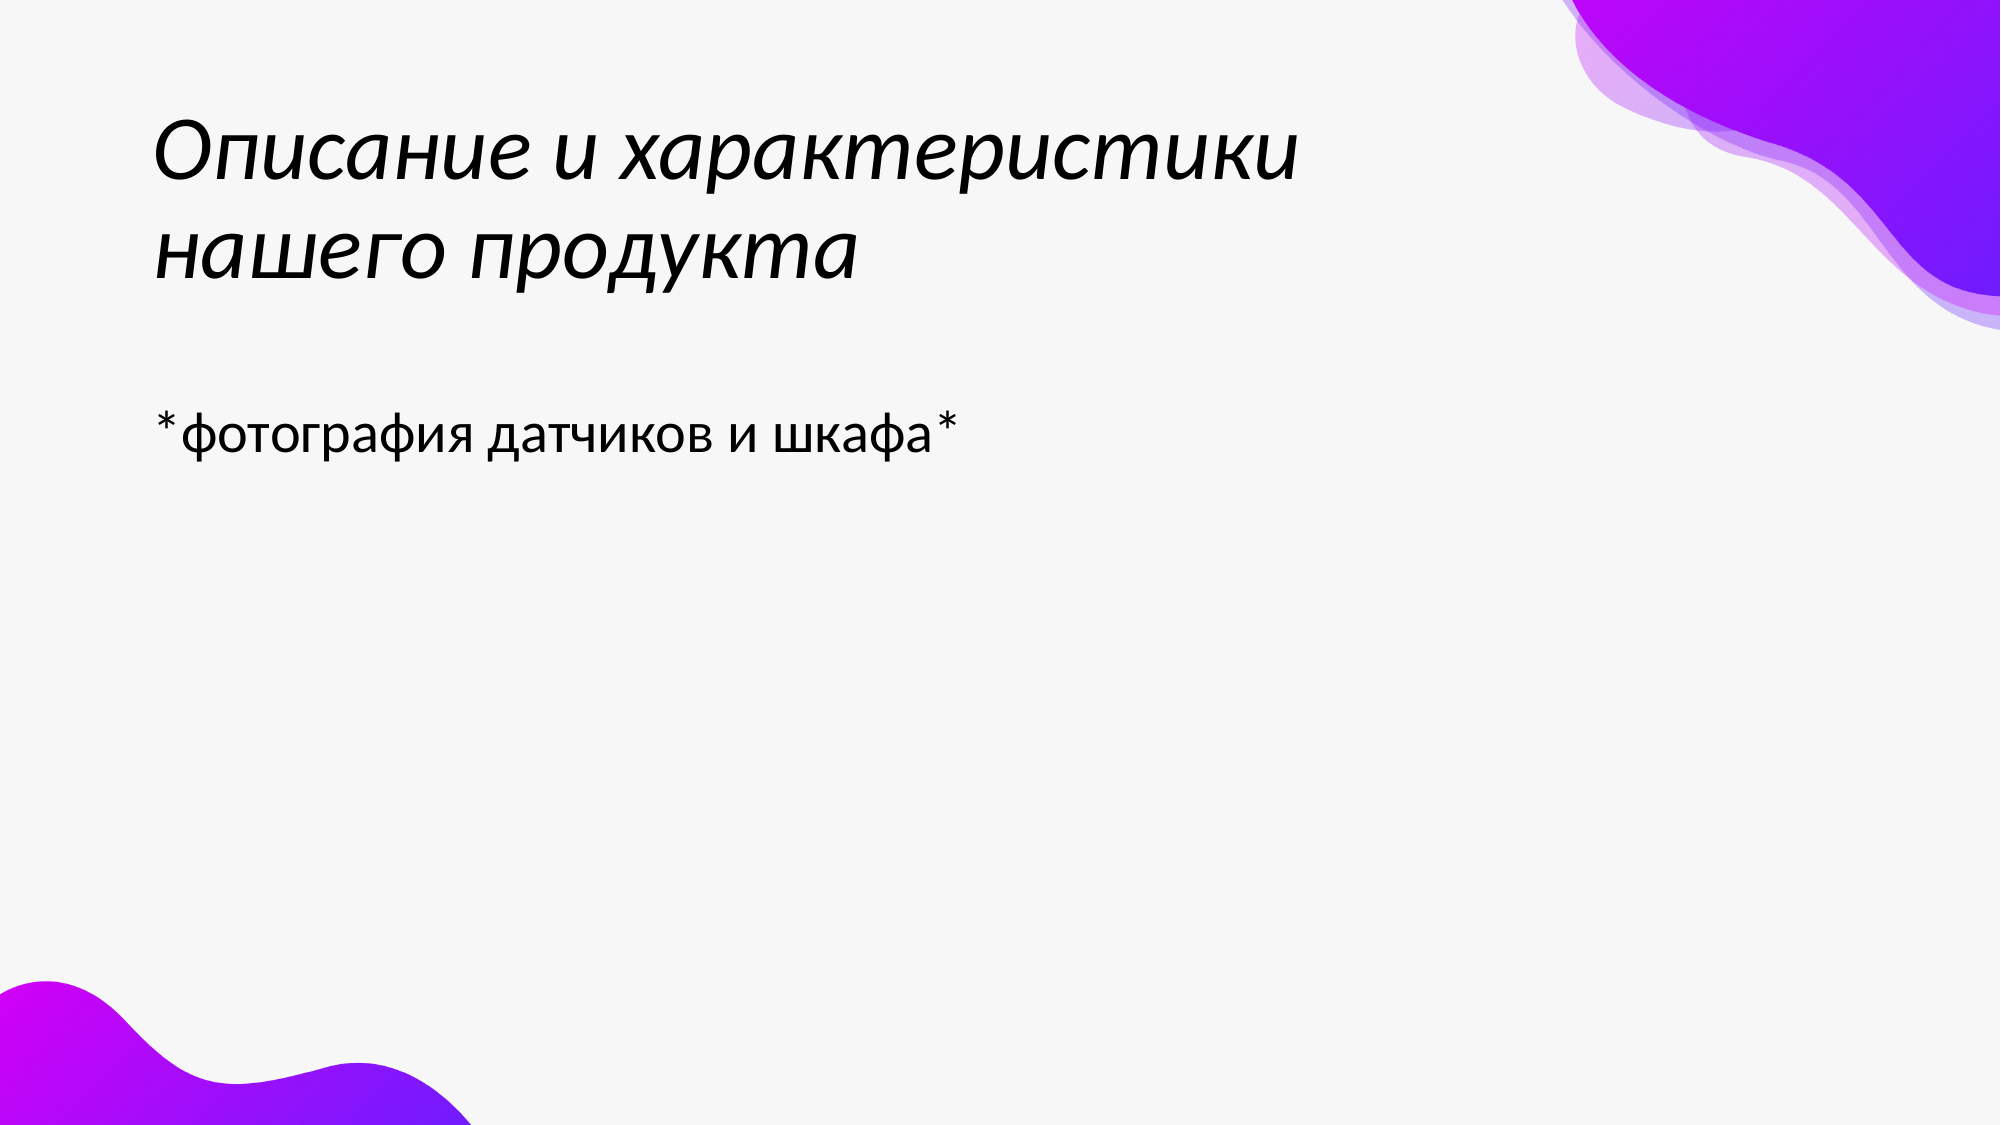

# Описание и характеристики нашего продукта
*фотография датчиков и шкафа*